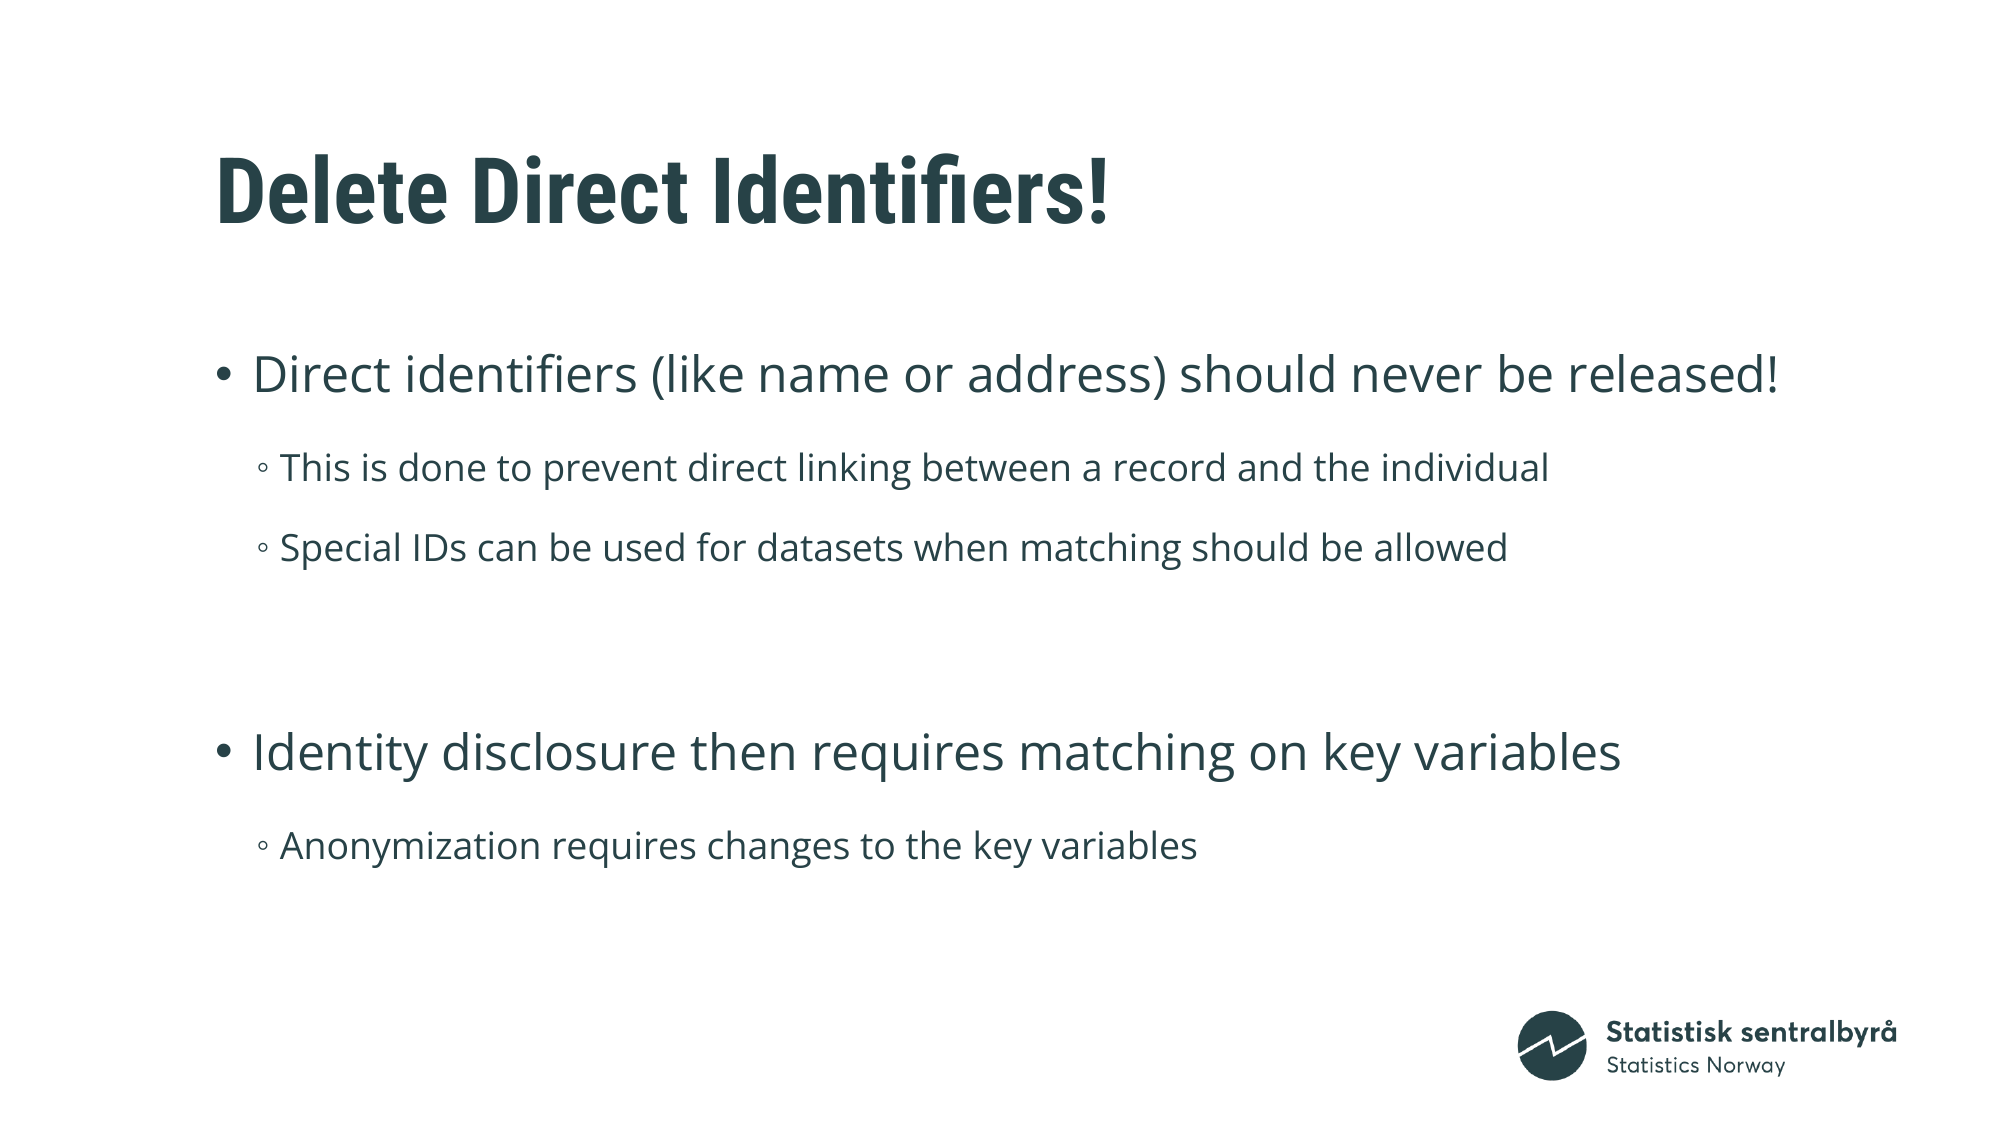

# Delete Direct Identifiers!
Direct identifiers (like name or address) should never be released!
This is done to prevent direct linking between a record and the individual
Special IDs can be used for datasets when matching should be allowed

Identity disclosure then requires matching on key variables
Anonymization requires changes to the key variables